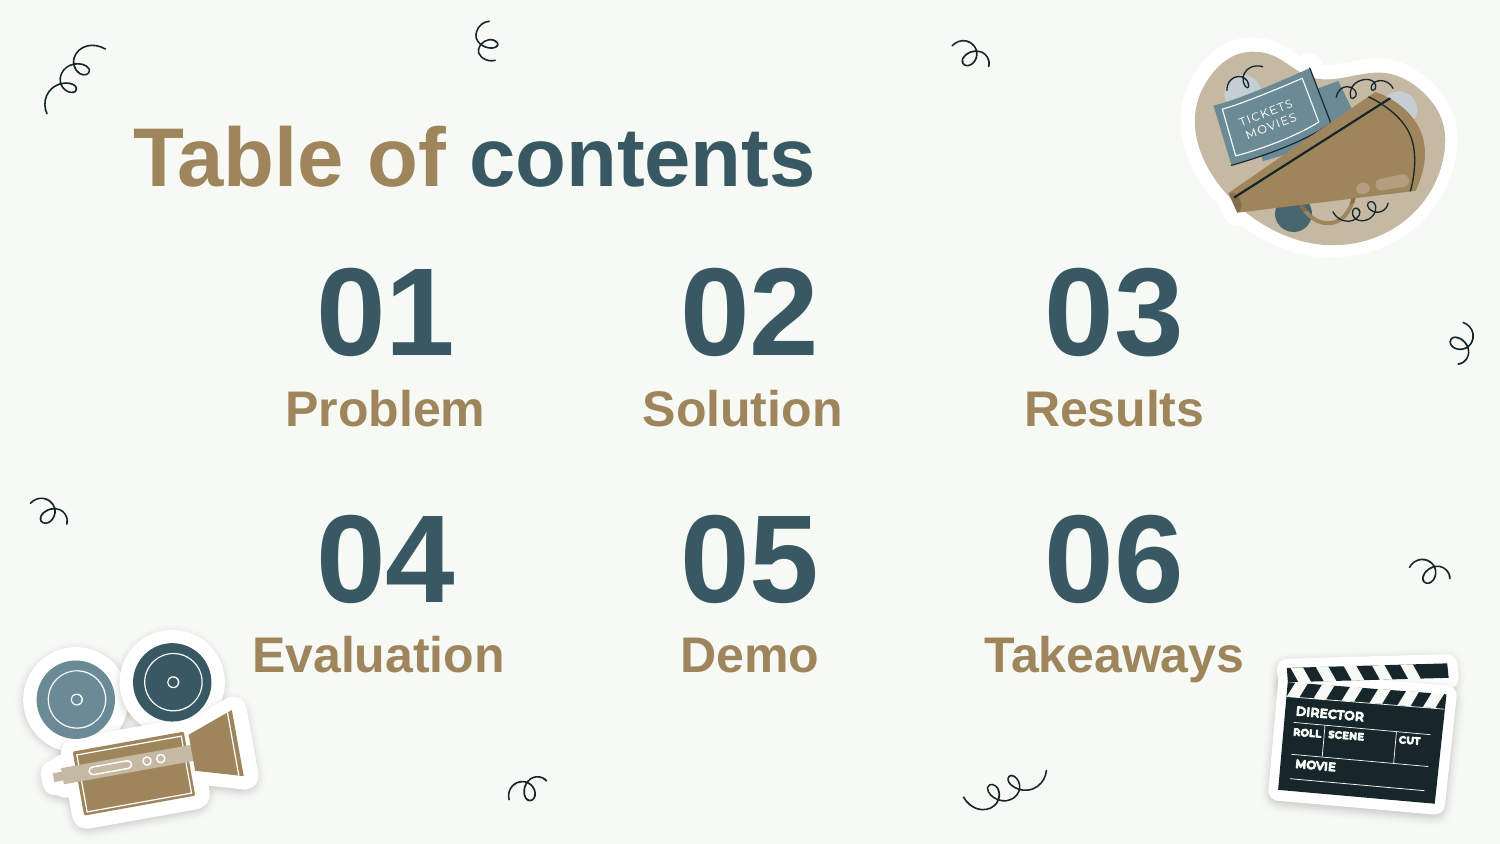

Table of contents
# 01
02
03
Problem
Solution
Results
04
05
06
Evaluation
Demo
Takeaways